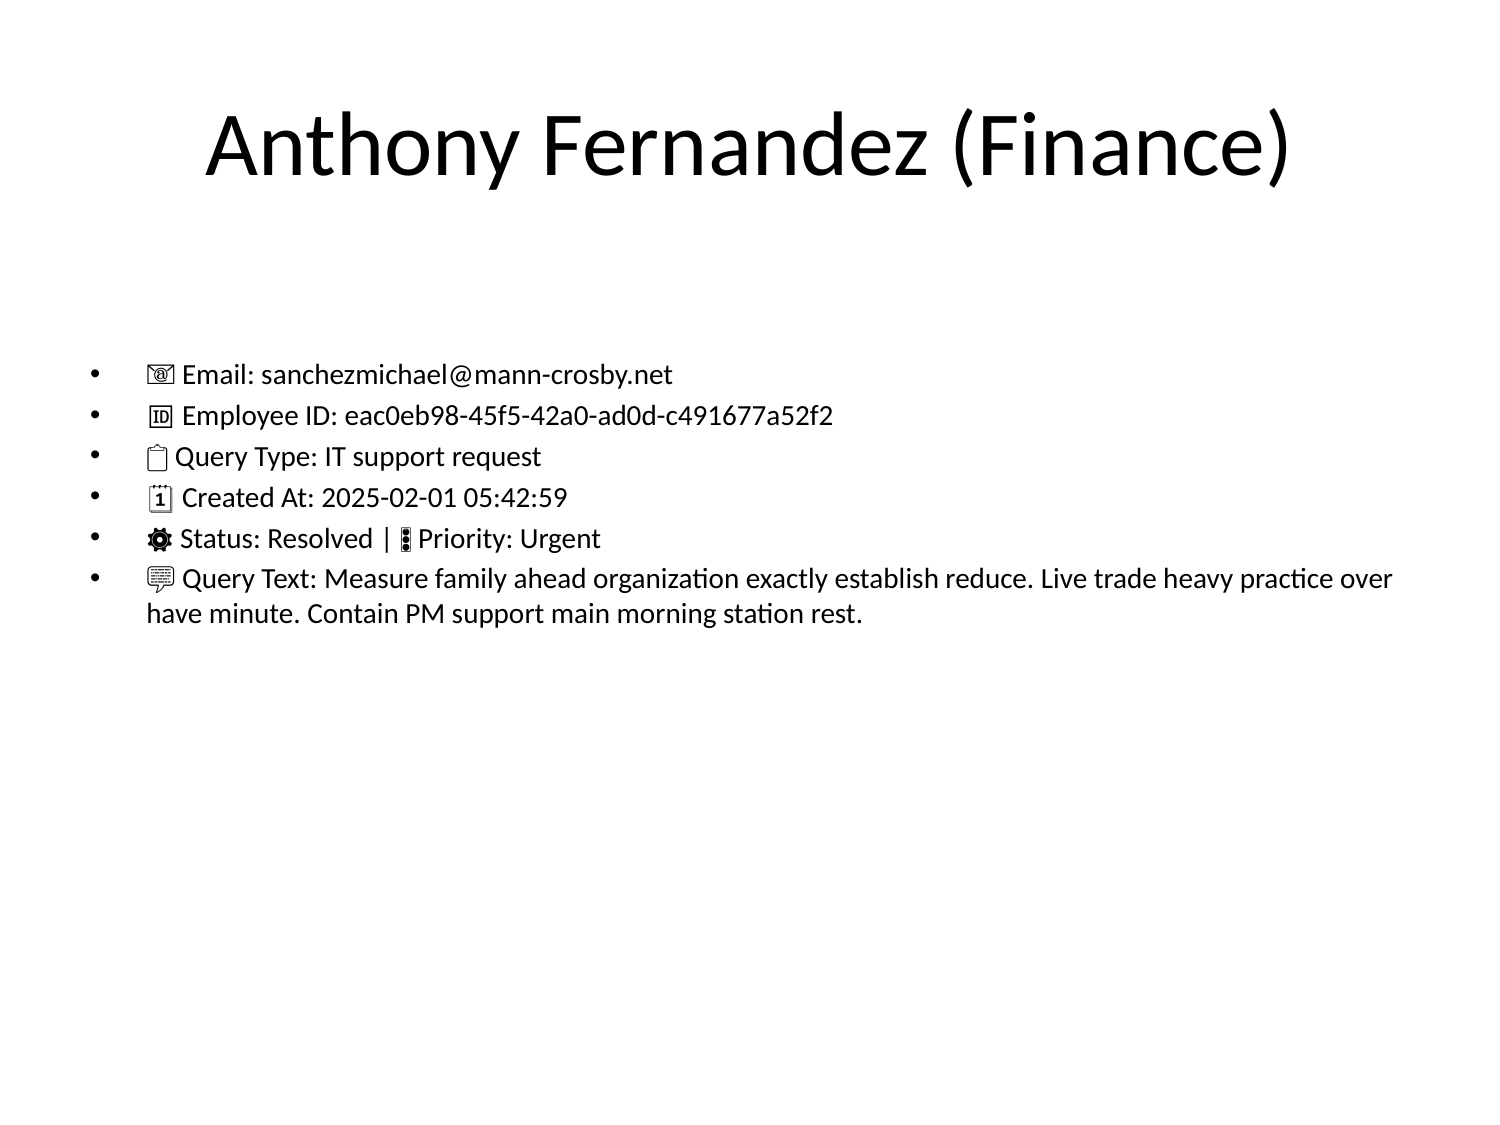

# Anthony Fernandez (Finance)

📧 Email: sanchezmichael@mann-crosby.net
🆔 Employee ID: eac0eb98-45f5-42a0-ad0d-c491677a52f2
📋 Query Type: IT support request
🗓 Created At: 2025-02-01 05:42:59
⚙ Status: Resolved | 🚦 Priority: Urgent
💬 Query Text: Measure family ahead organization exactly establish reduce. Live trade heavy practice over have minute. Contain PM support main morning station rest.